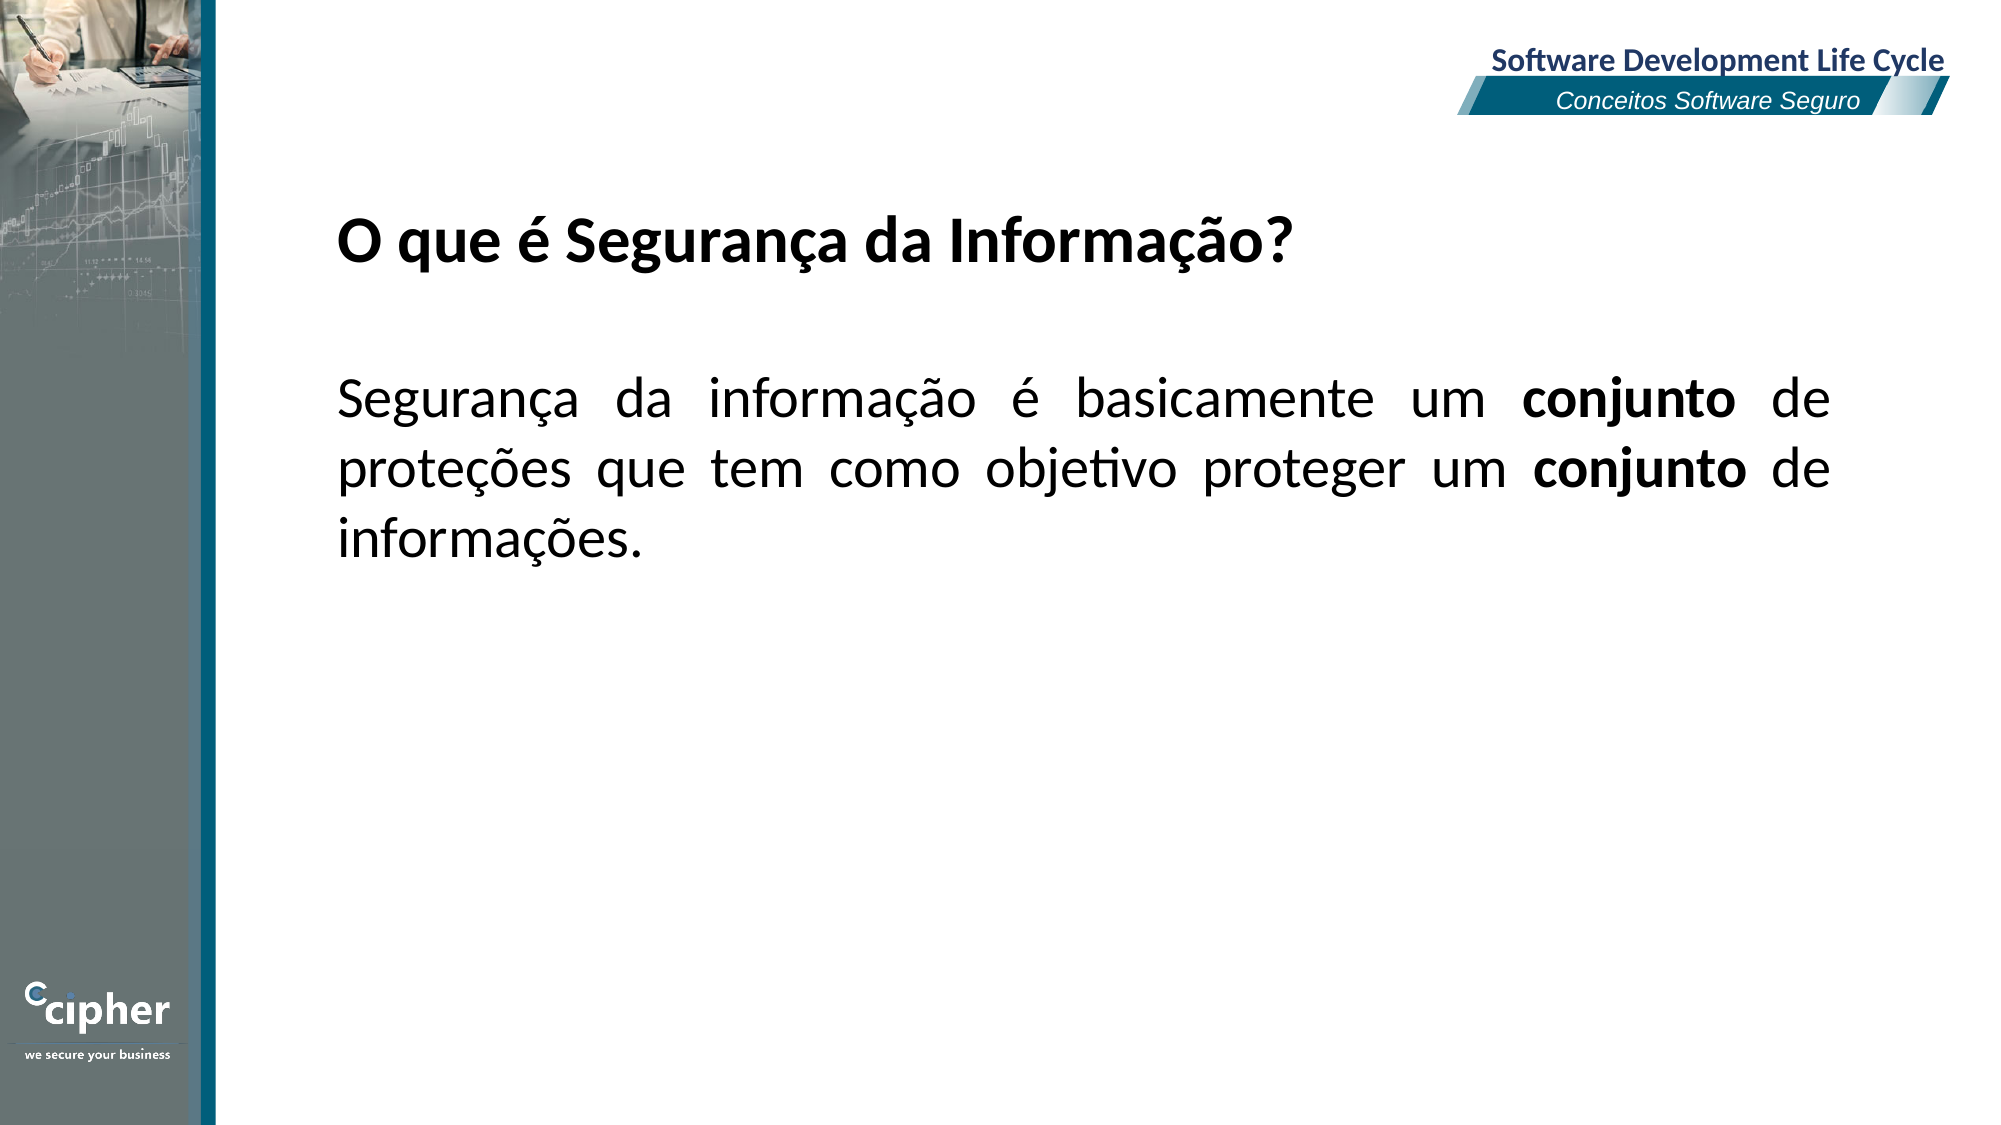

Software Development Life Cycle
Conceitos Software Seguro

O que é Segurança da Informação?
Segurança da informação é basicamente um conjunto de proteções que tem como objetivo proteger um conjunto de informações.